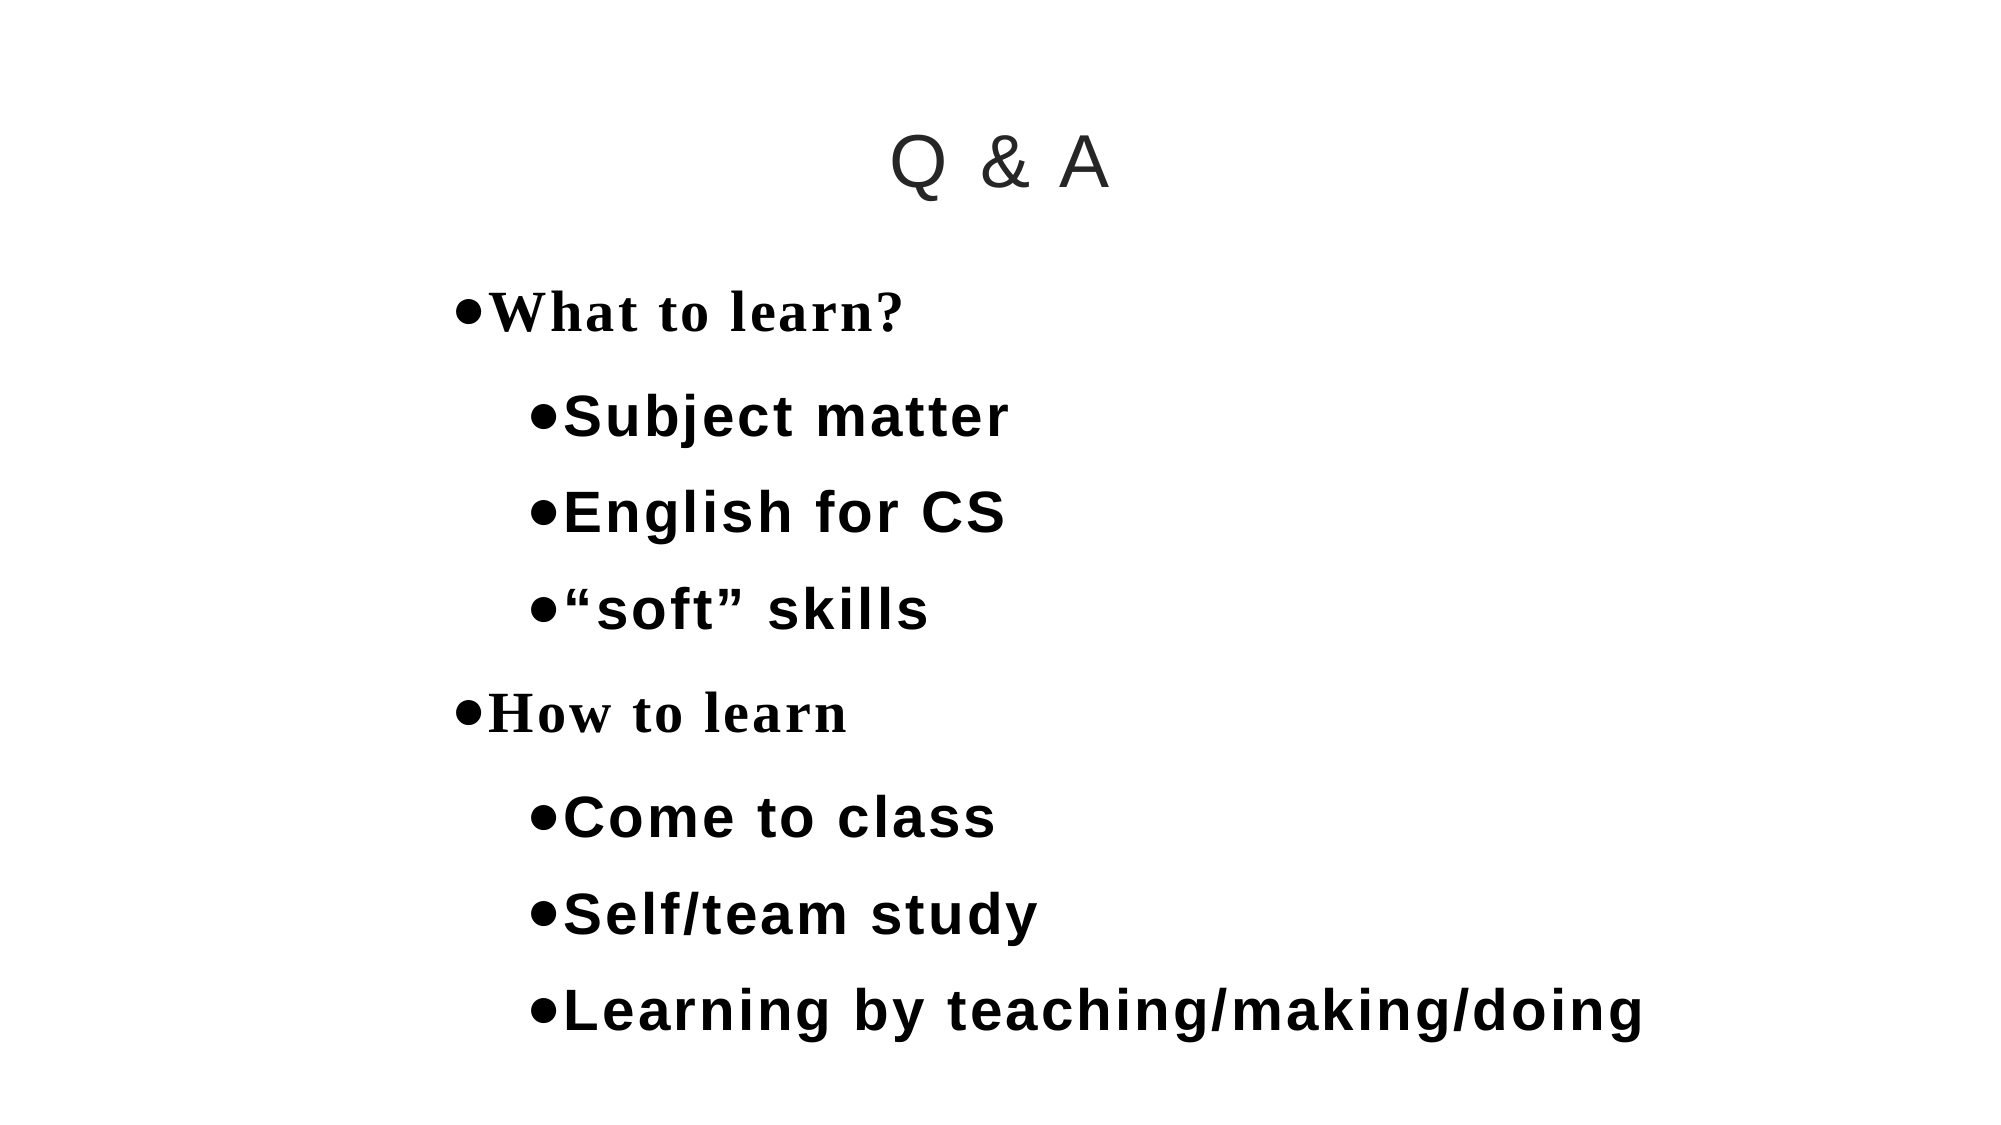

# Q & A
What to learn?
Subject matter
English for CS
“soft” skills
How to learn
Come to class
Self/team study
Learning by teaching/making/doing